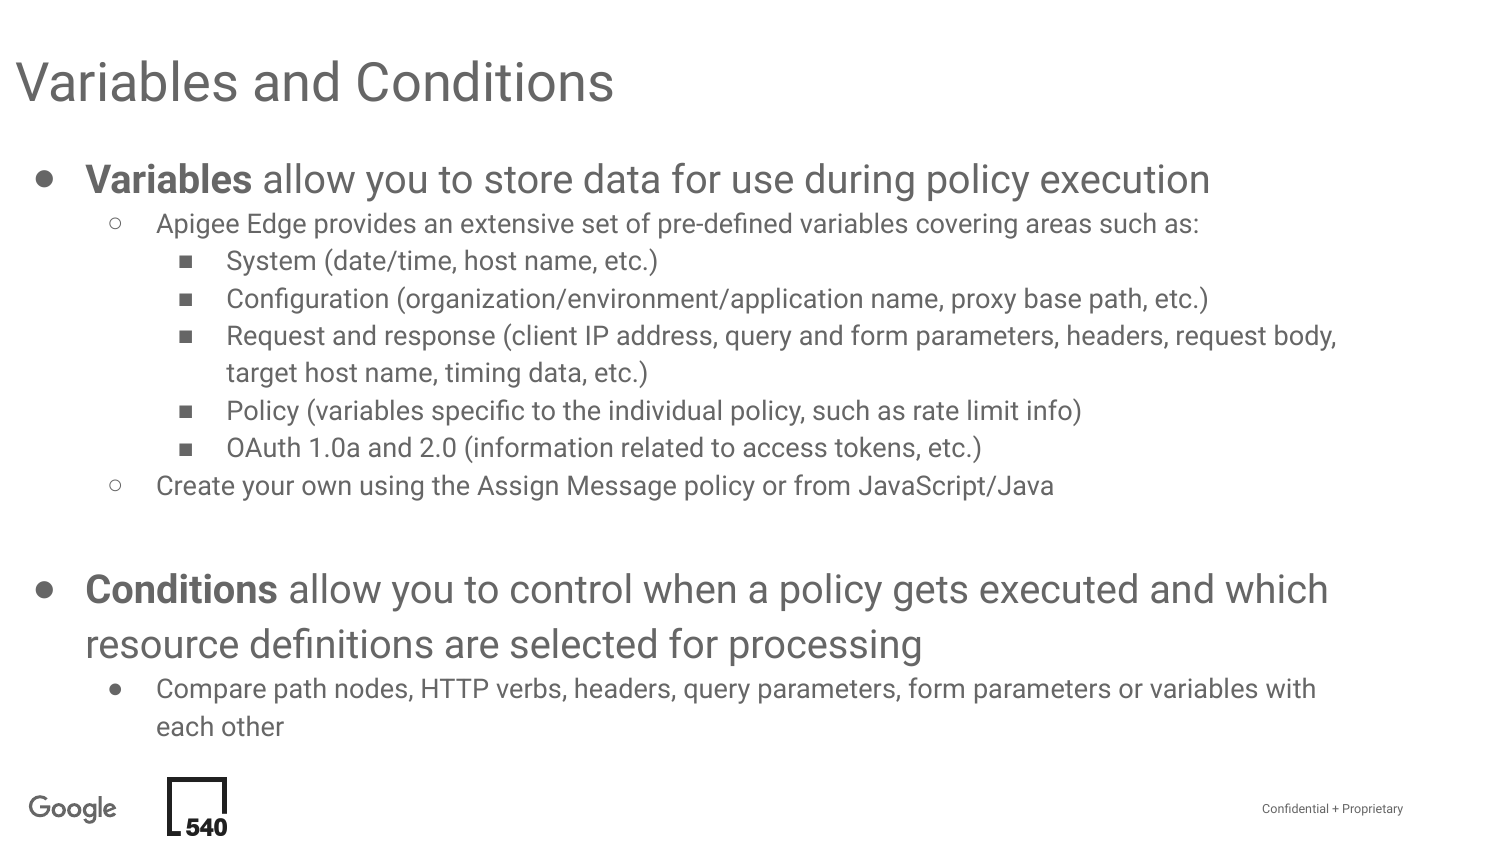

Variables and Conditions
Variables allow you to store data for use during policy execution
Apigee Edge provides an extensive set of pre-defined variables covering areas such as:
System (date/time, host name, etc.)
Configuration (organization/environment/application name, proxy base path, etc.)
Request and response (client IP address, query and form parameters, headers, request body, target host name, timing data, etc.)
Policy (variables specific to the individual policy, such as rate limit info)
OAuth 1.0a and 2.0 (information related to access tokens, etc.)
Create your own using the Assign Message policy or from JavaScript/Java

Conditions allow you to control when a policy gets executed and which resource definitions are selected for processing
Compare path nodes, HTTP verbs, headers, query parameters, form parameters or variables with each other